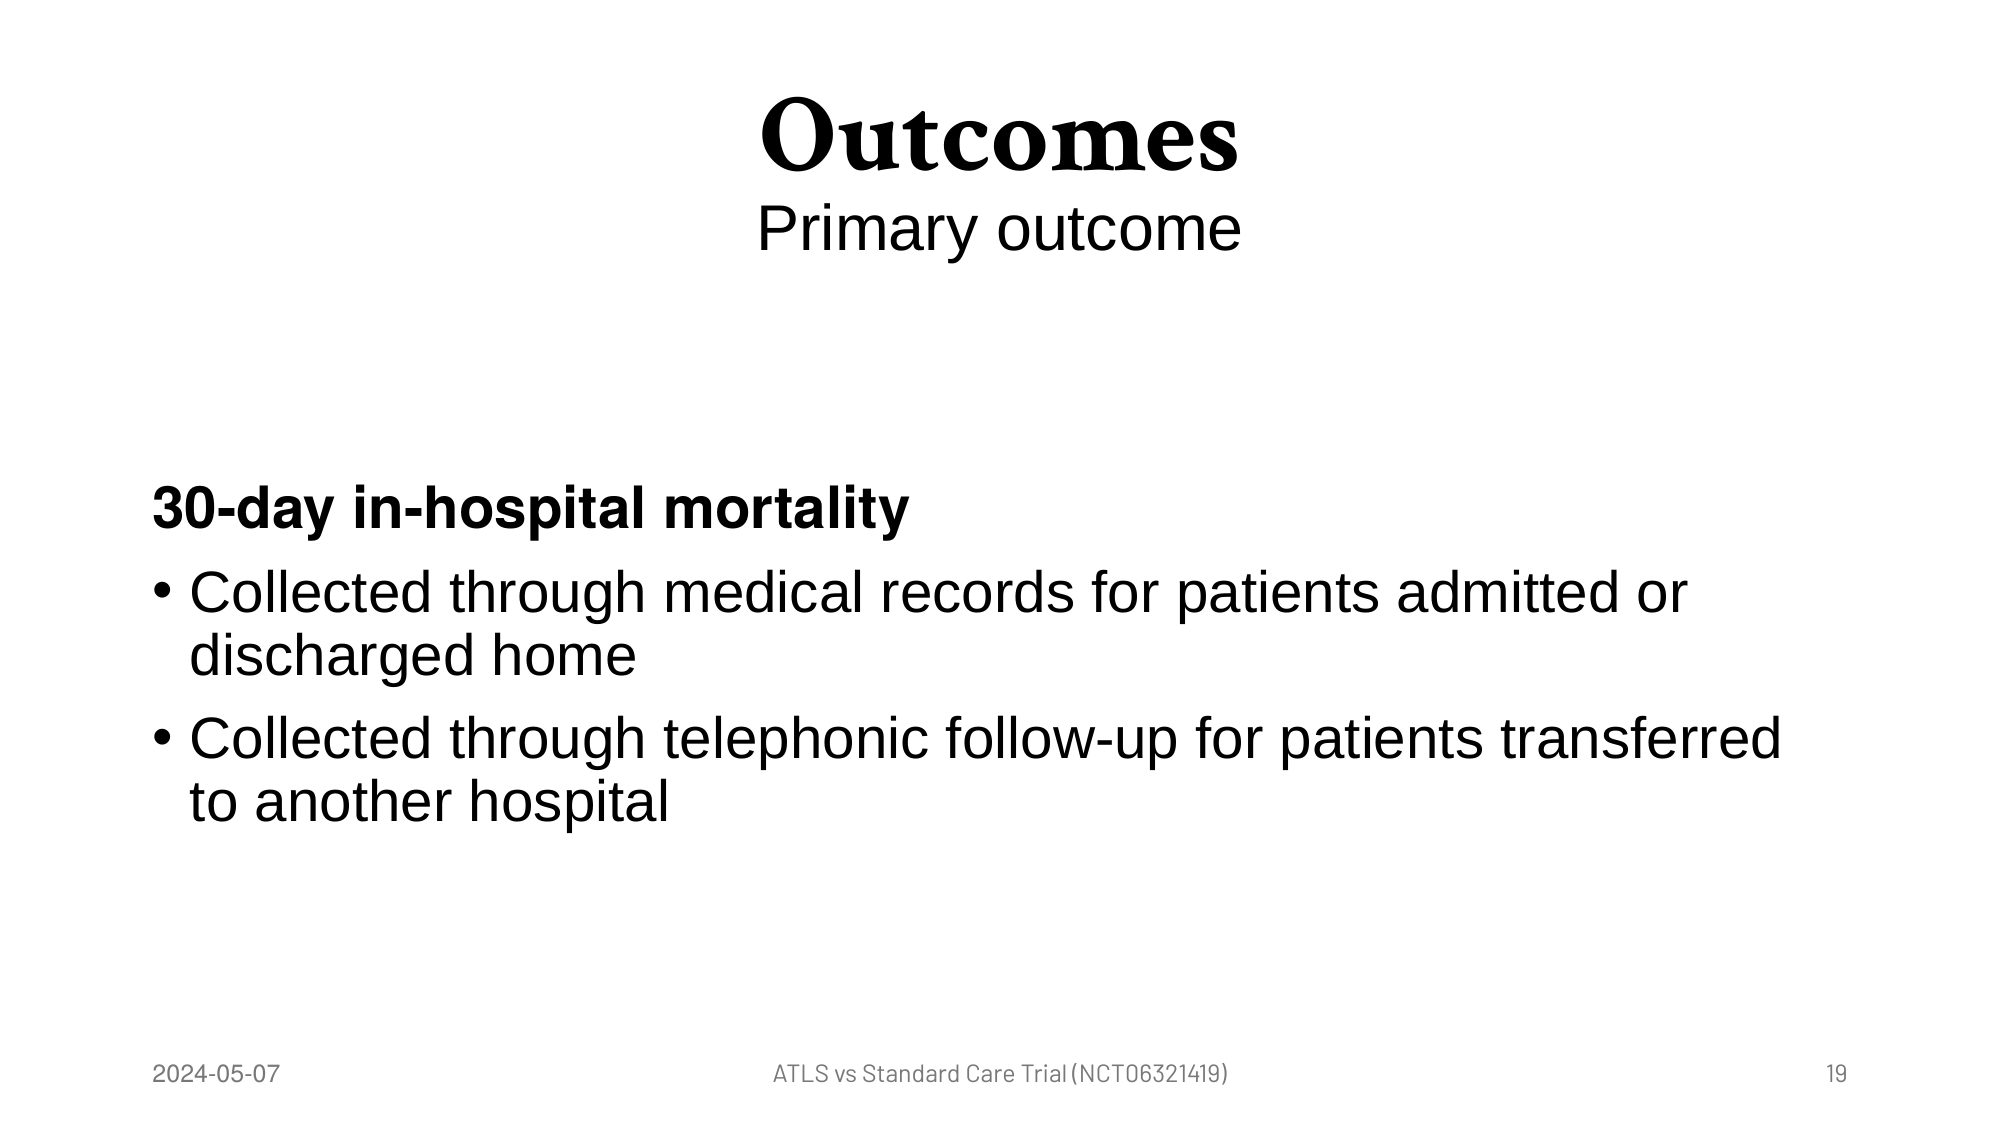

# Outcomes Primary outcome
30-day in-hospital mortality
Collected through medical records for patients admitted or discharged home
Collected through telephonic follow-up for patients transferred to another hospital
2024-05-07
ATLS vs Standard Care Trial (NCT06321419)
19